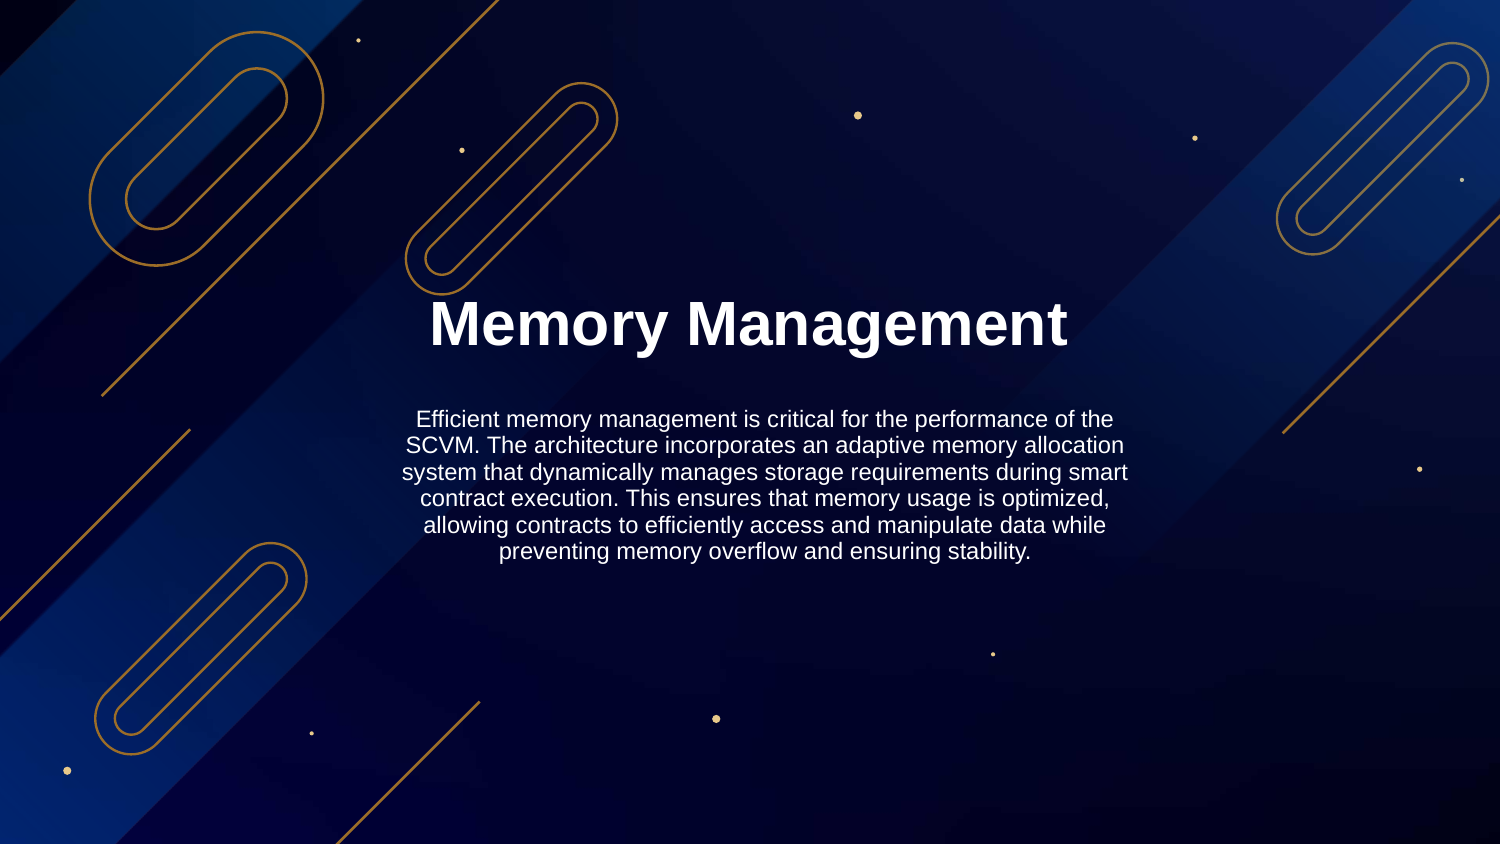

# Memory Management
Efficient memory management is critical for the performance of the SCVM. The architecture incorporates an adaptive memory allocation system that dynamically manages storage requirements during smart contract execution. This ensures that memory usage is optimized, allowing contracts to efficiently access and manipulate data while preventing memory overflow and ensuring stability.